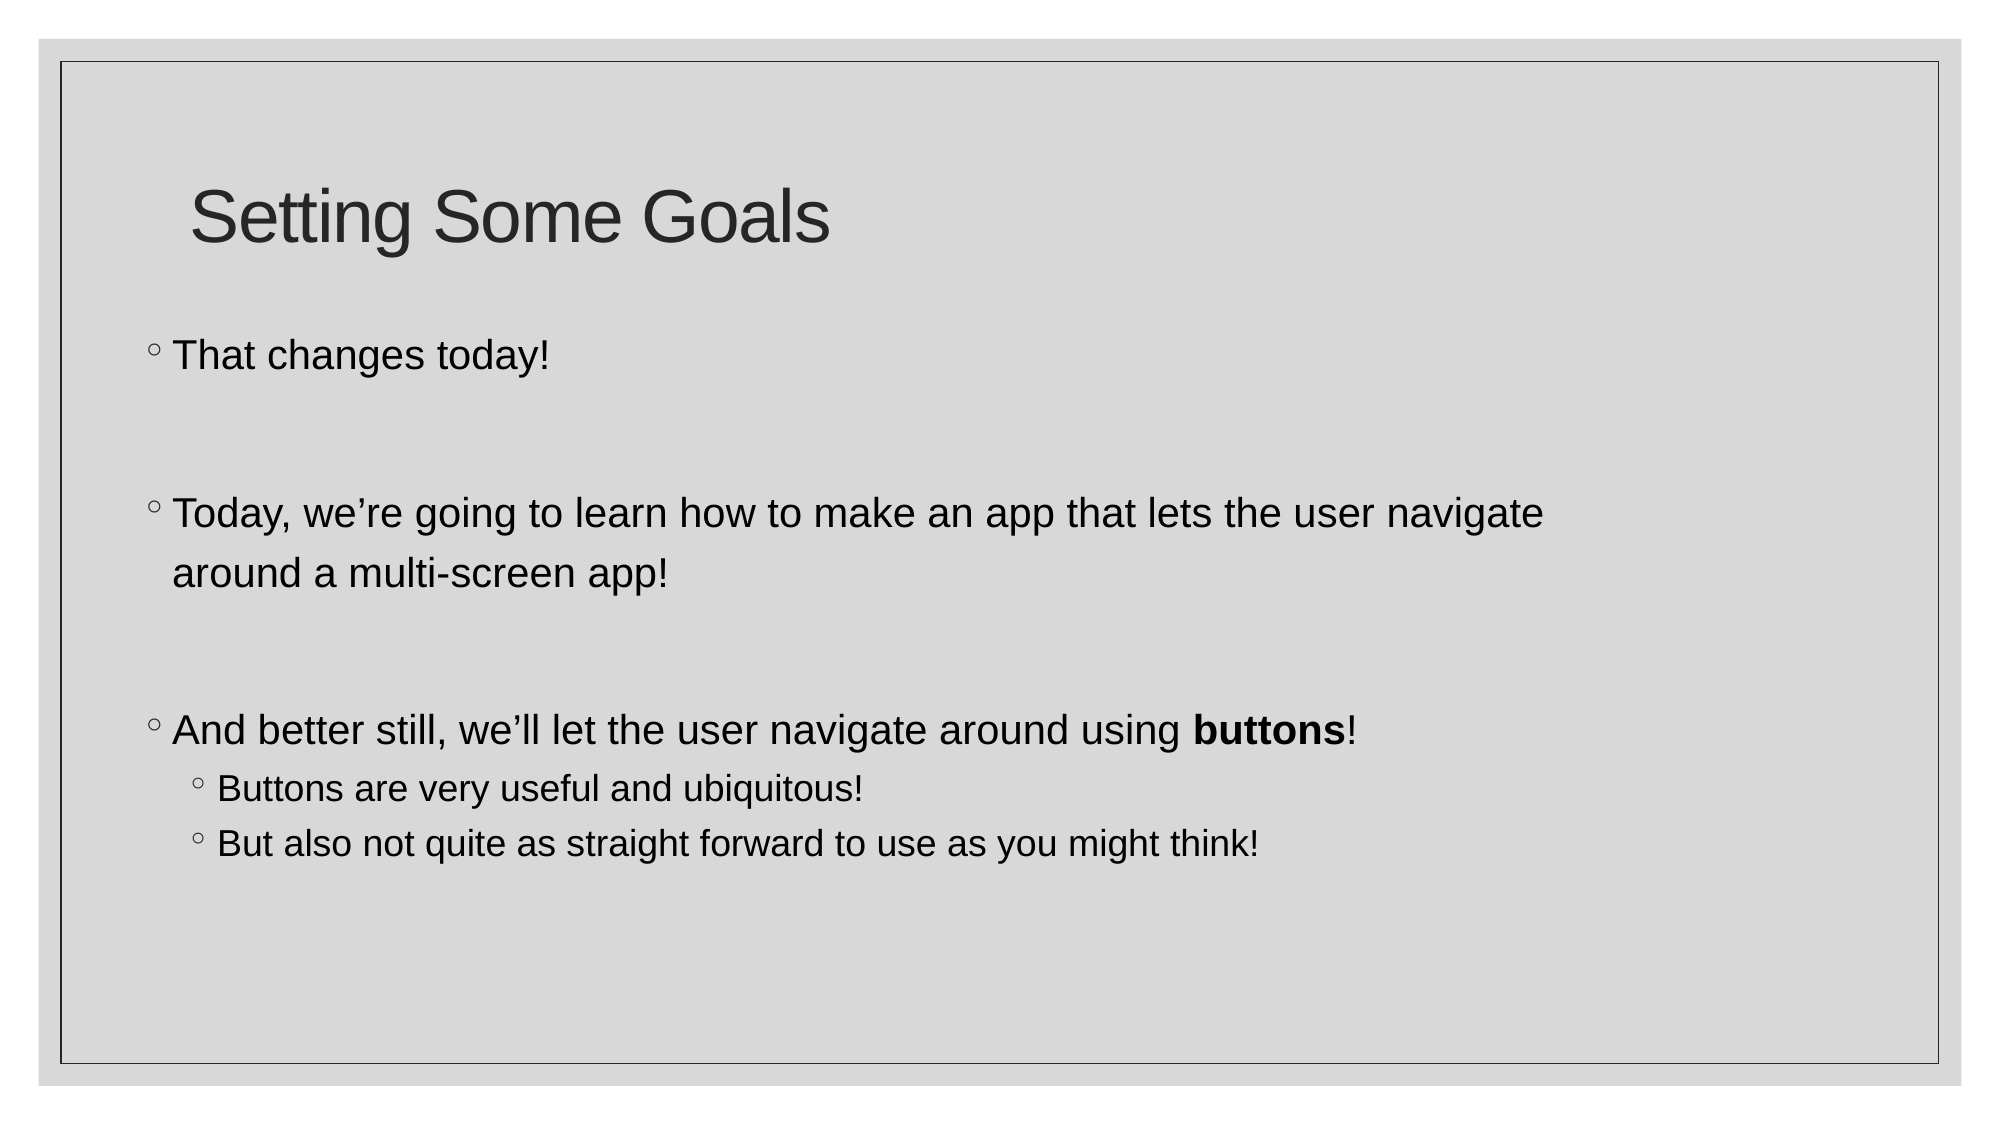

# Setting Some Goals
That changes today!

Today, we’re going to learn how to make an app that lets the user navigate around a multi-screen app!

And better still, we’ll let the user navigate around using buttons!
Buttons are very useful and ubiquitous!
But also not quite as straight forward to use as you might think!